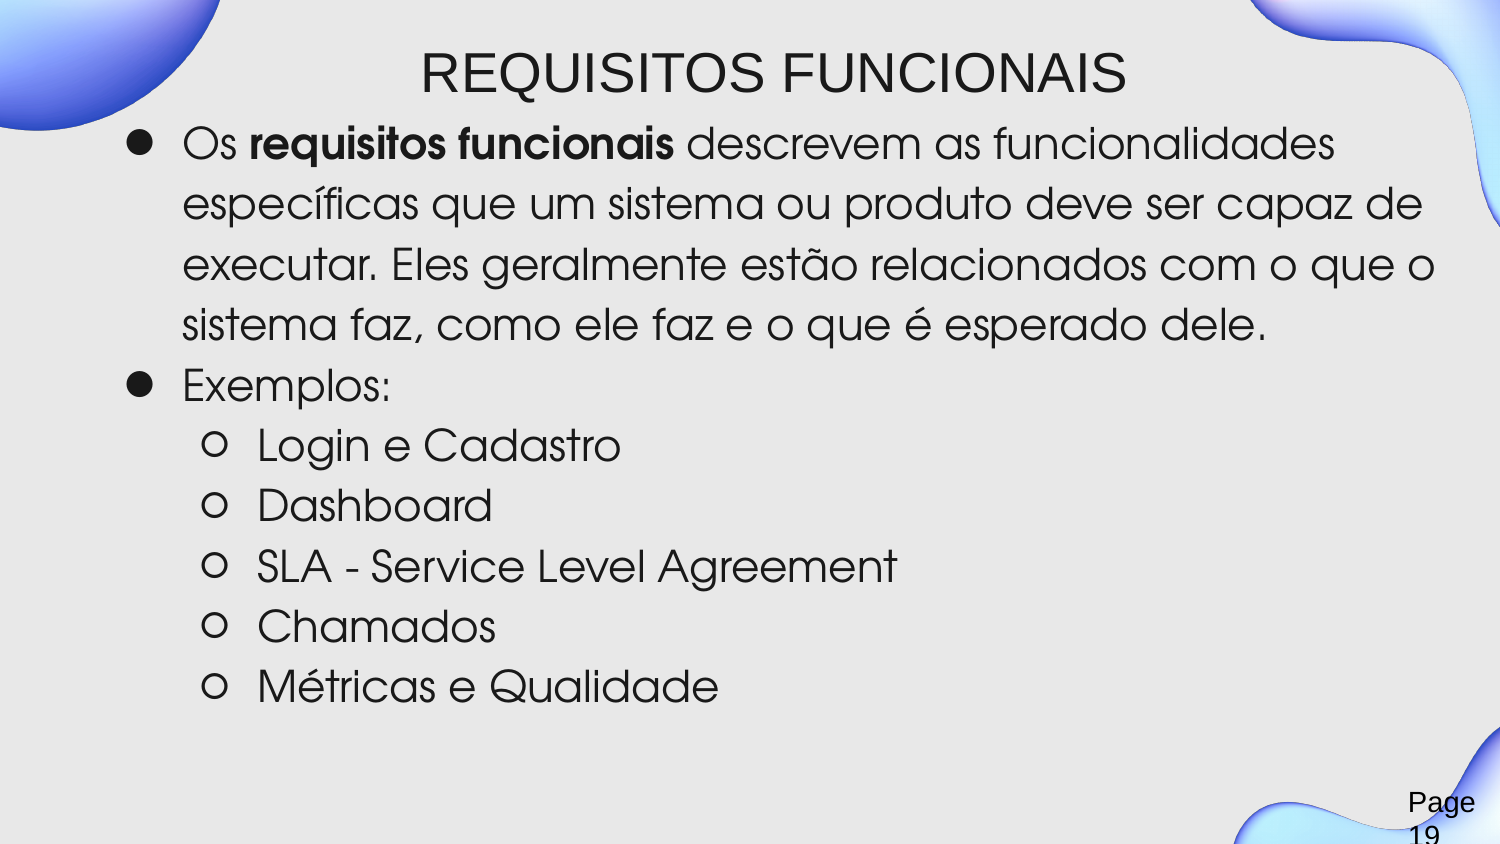

# REQUISITOS FUNCIONAIS
Os requisitos funcionais descrevem as funcionalidades específicas que um sistema ou produto deve ser capaz de executar. Eles geralmente estão relacionados com o que o sistema faz, como ele faz e o que é esperado dele.
Exemplos:
Login e Cadastro
Dashboard
SLA - Service Level Agreement
Chamados
Métricas e Qualidade

Page 19